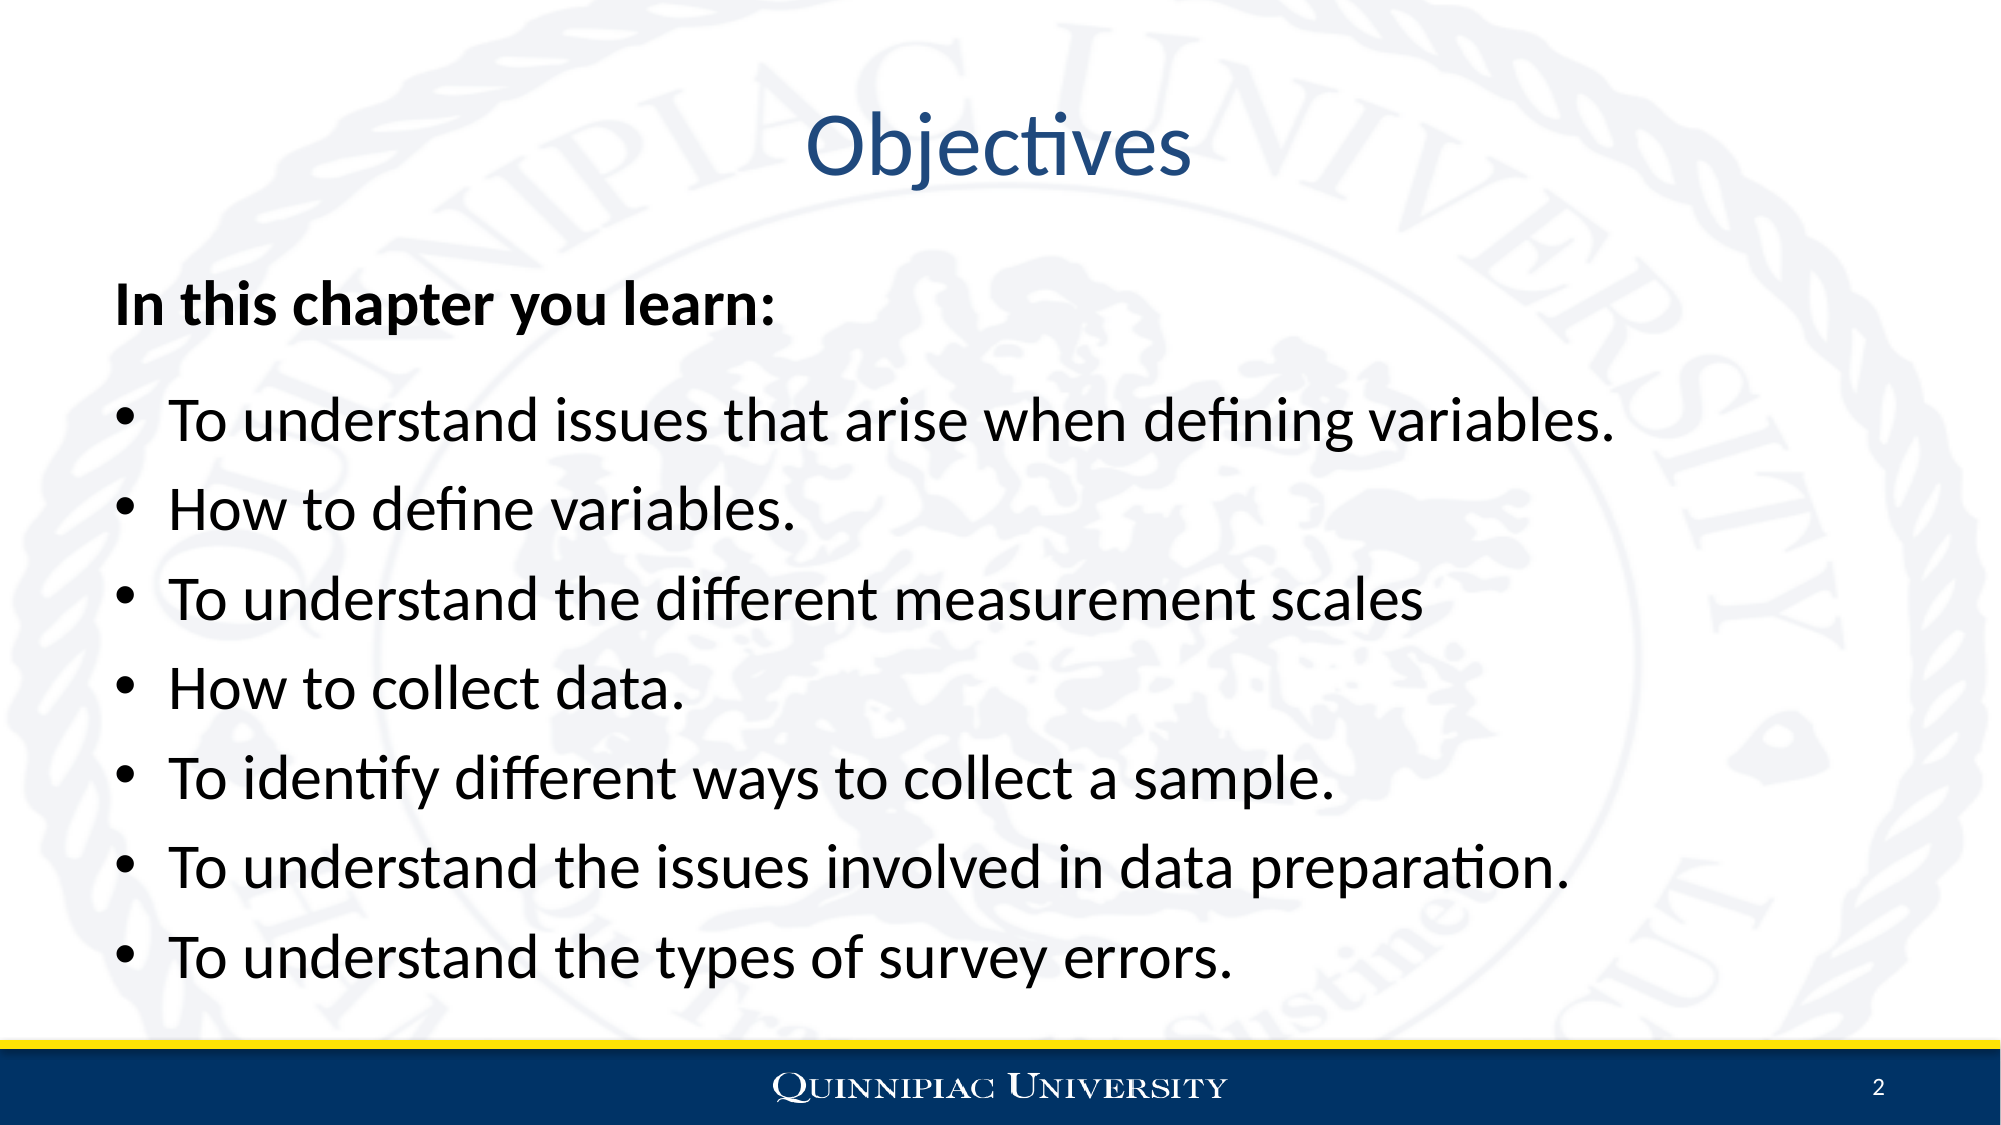

# Objectives
In this chapter you learn:

To understand issues that arise when defining variables.
How to define variables.
To understand the different measurement scales
How to collect data.
To identify different ways to collect a sample.
To understand the issues involved in data preparation.
To understand the types of survey errors.
2